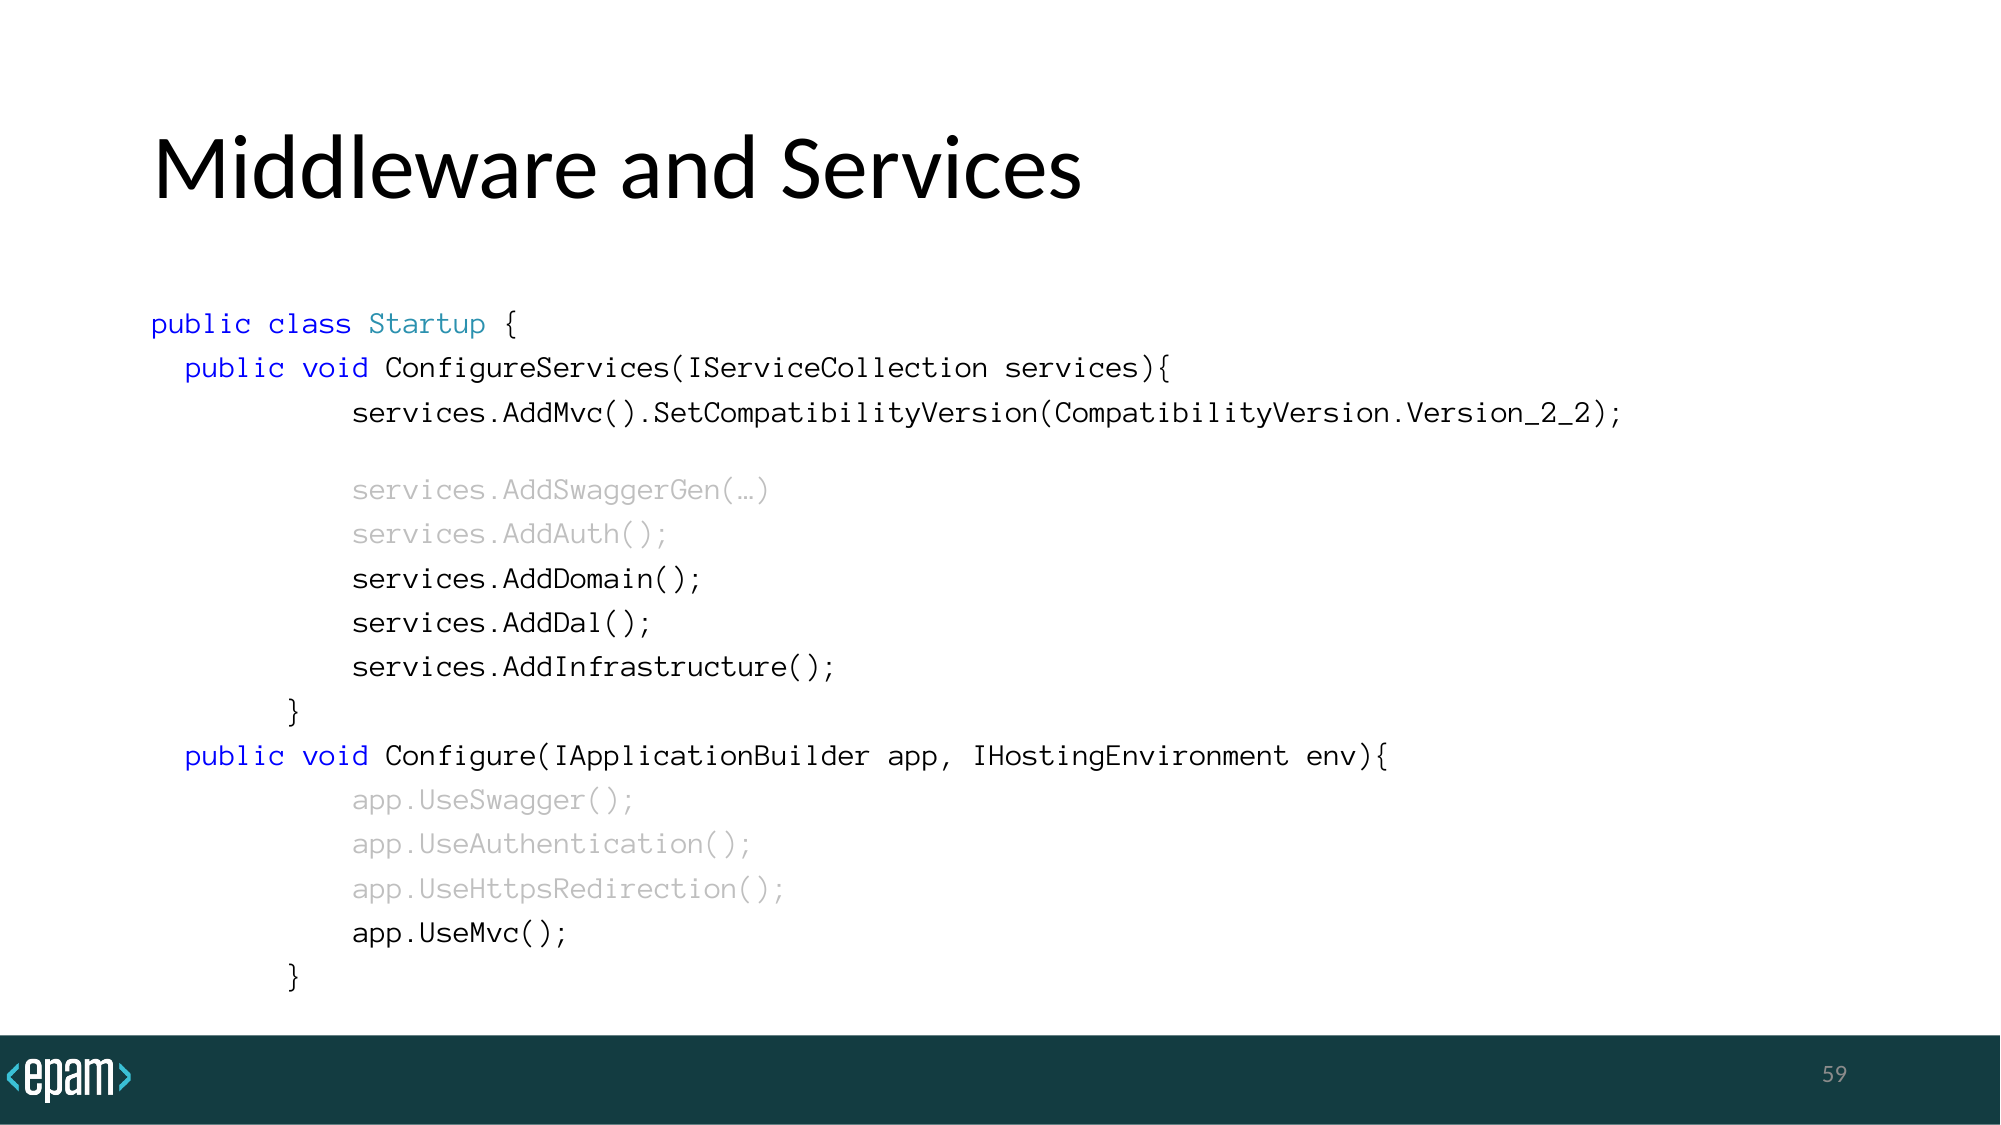

# Middleware and Services
public class Startup {
  public void ConfigureServices(IServiceCollection services){
            services.AddMvc().SetCompatibilityVersion(CompatibilityVersion.Version_2_2);
            services.AddSwaggerGen(…)
            services.AddAuth();
            services.AddDomain();
            services.AddDal();
            services.AddInfrastructure();
        }
  public void Configure(IApplicationBuilder app, IHostingEnvironment env){
            app.UseSwagger();
            app.UseAuthentication();
            app.UseHttpsRedirection();
            app.UseMvc();
        }
59